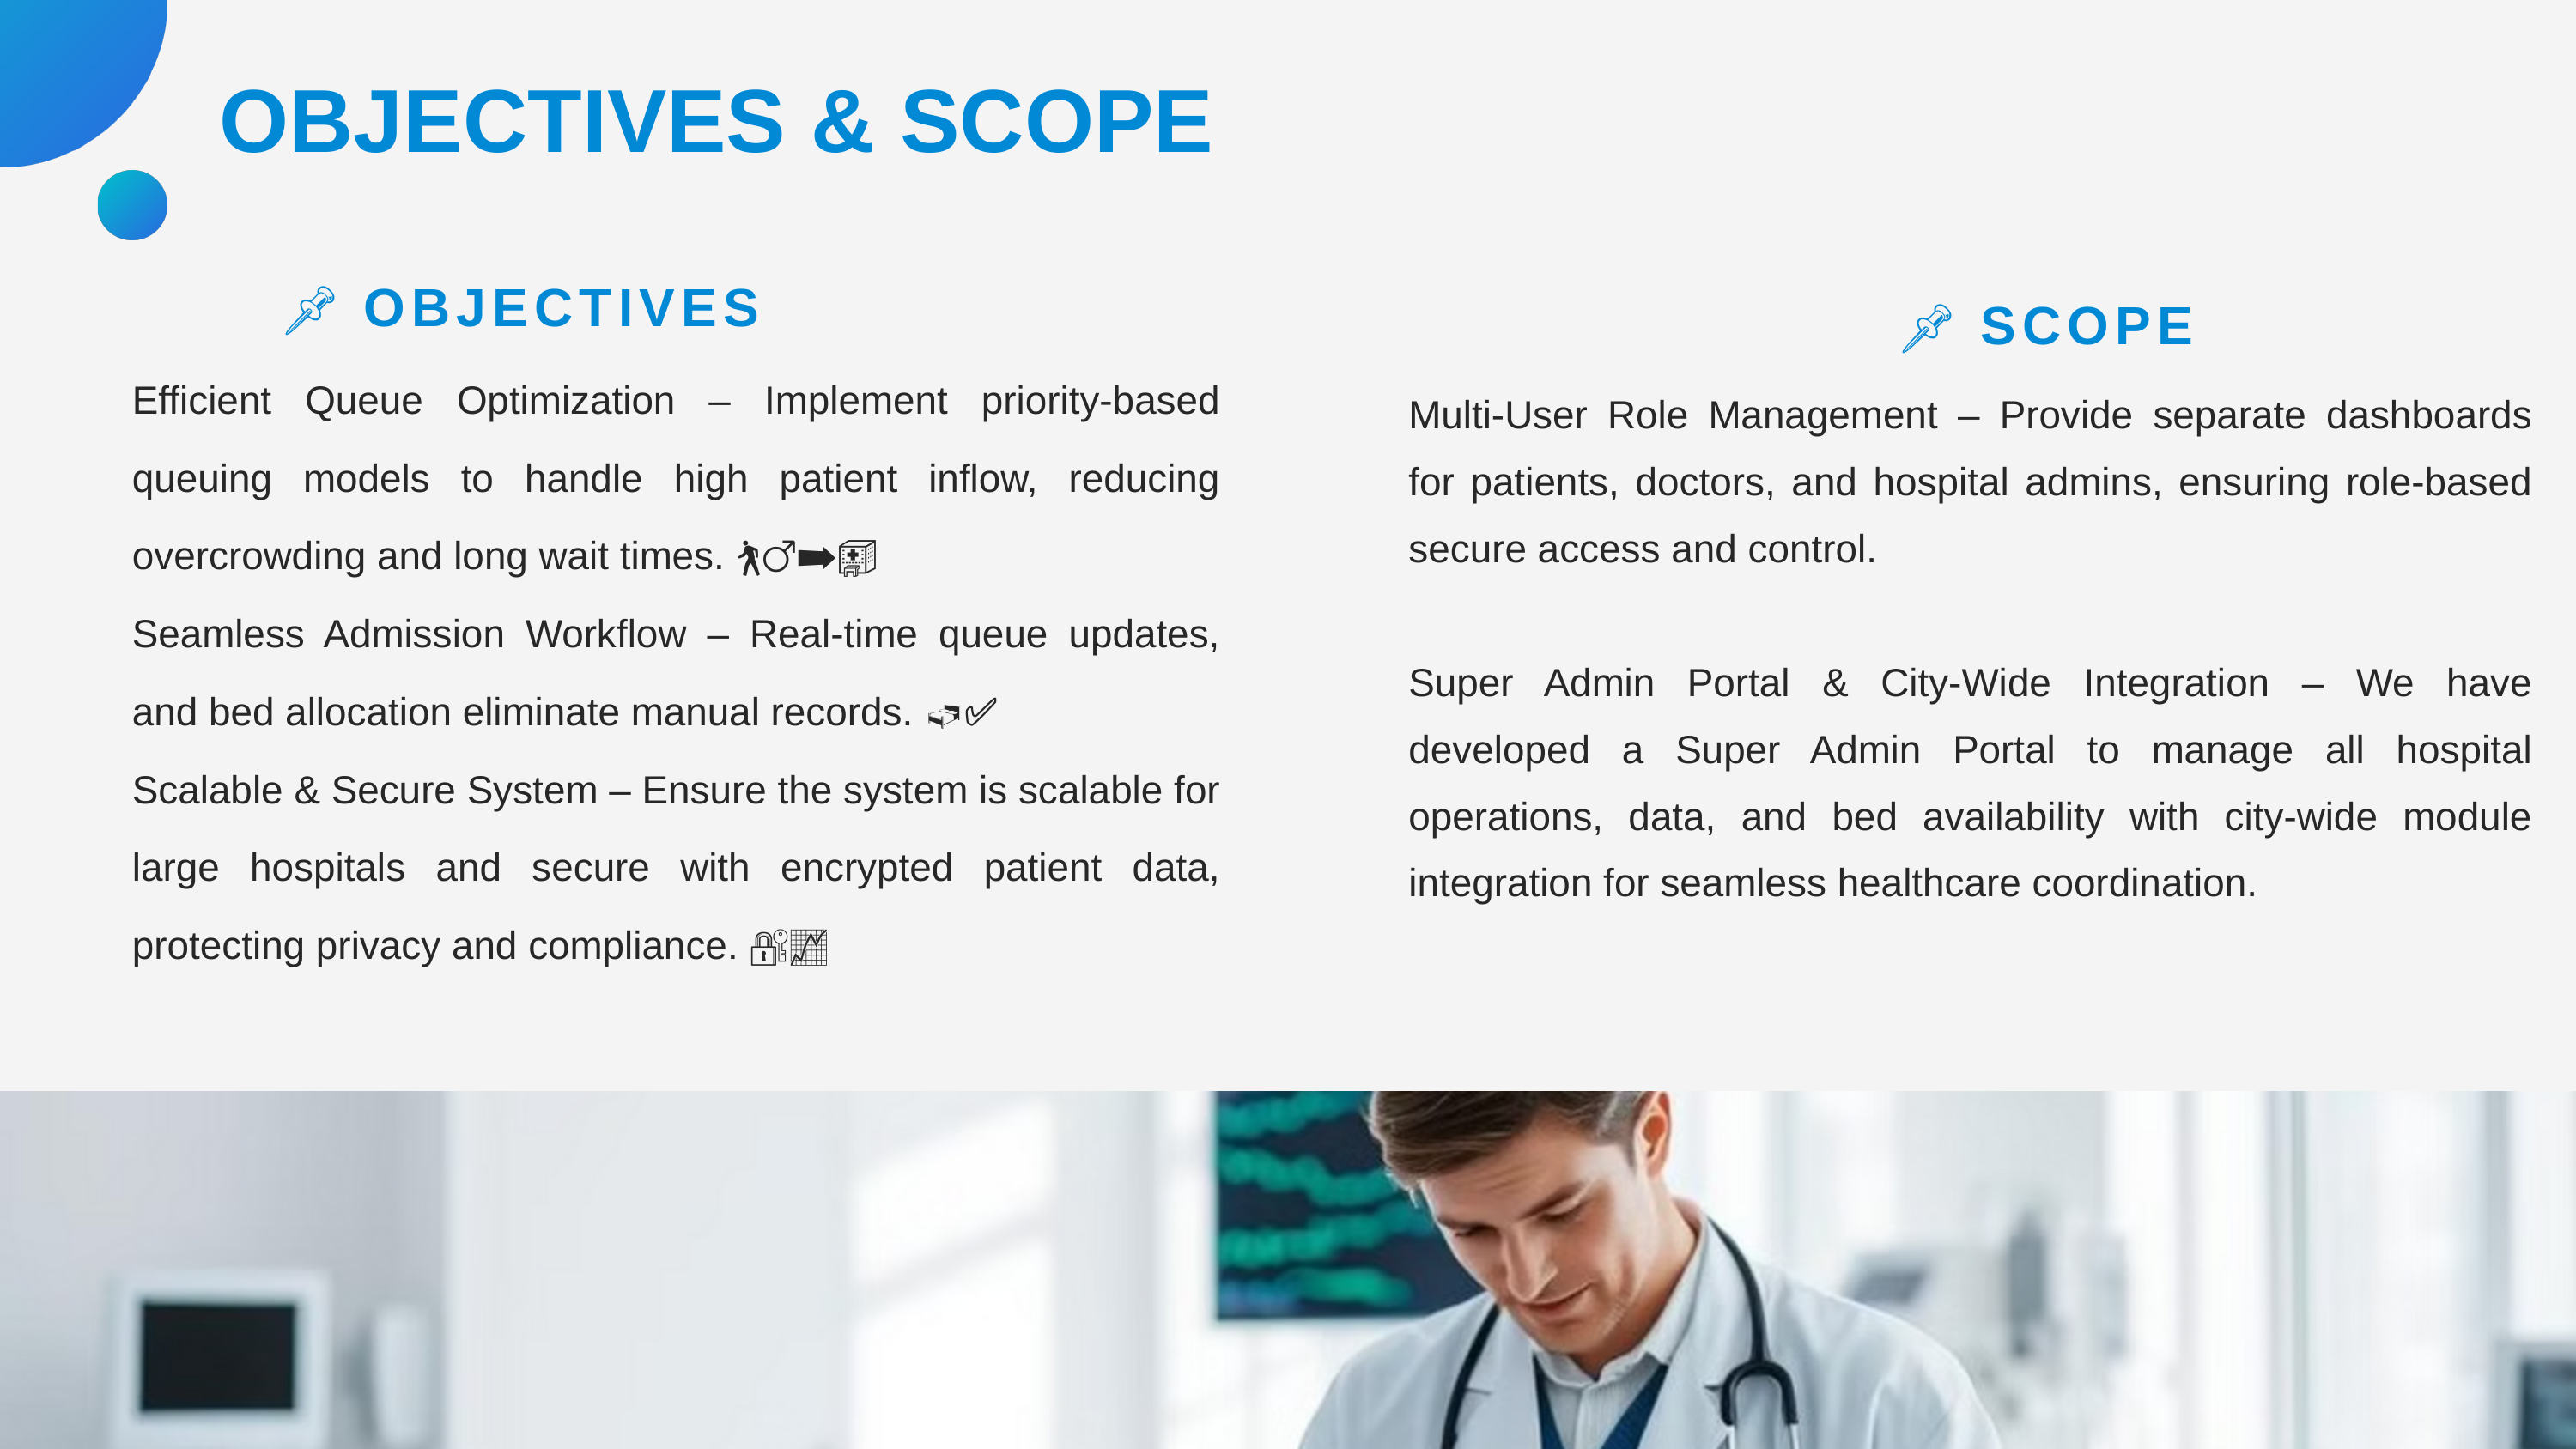

OBJECTIVES & SCOPE

📌 OBJECTIVES
📌 SCOPE
Efficient Queue Optimization – Implement priority-based queuing models to handle high patient inflow, reducing overcrowding and long wait times. 🚶‍♂️➡️🏥
Seamless Admission Workflow – Real-time queue updates, and bed allocation eliminate manual records. 🛏️✅
Scalable & Secure System – Ensure the system is scalable for large hospitals and secure with encrypted patient data, protecting privacy and compliance. 🔐📈
Multi-User Role Management – Provide separate dashboards for patients, doctors, and hospital admins, ensuring role-based secure access and control.

Super Admin Portal & City-Wide Integration – We have developed a Super Admin Portal to manage all hospital operations, data, and bed availability with city-wide module integration for seamless healthcare coordination.